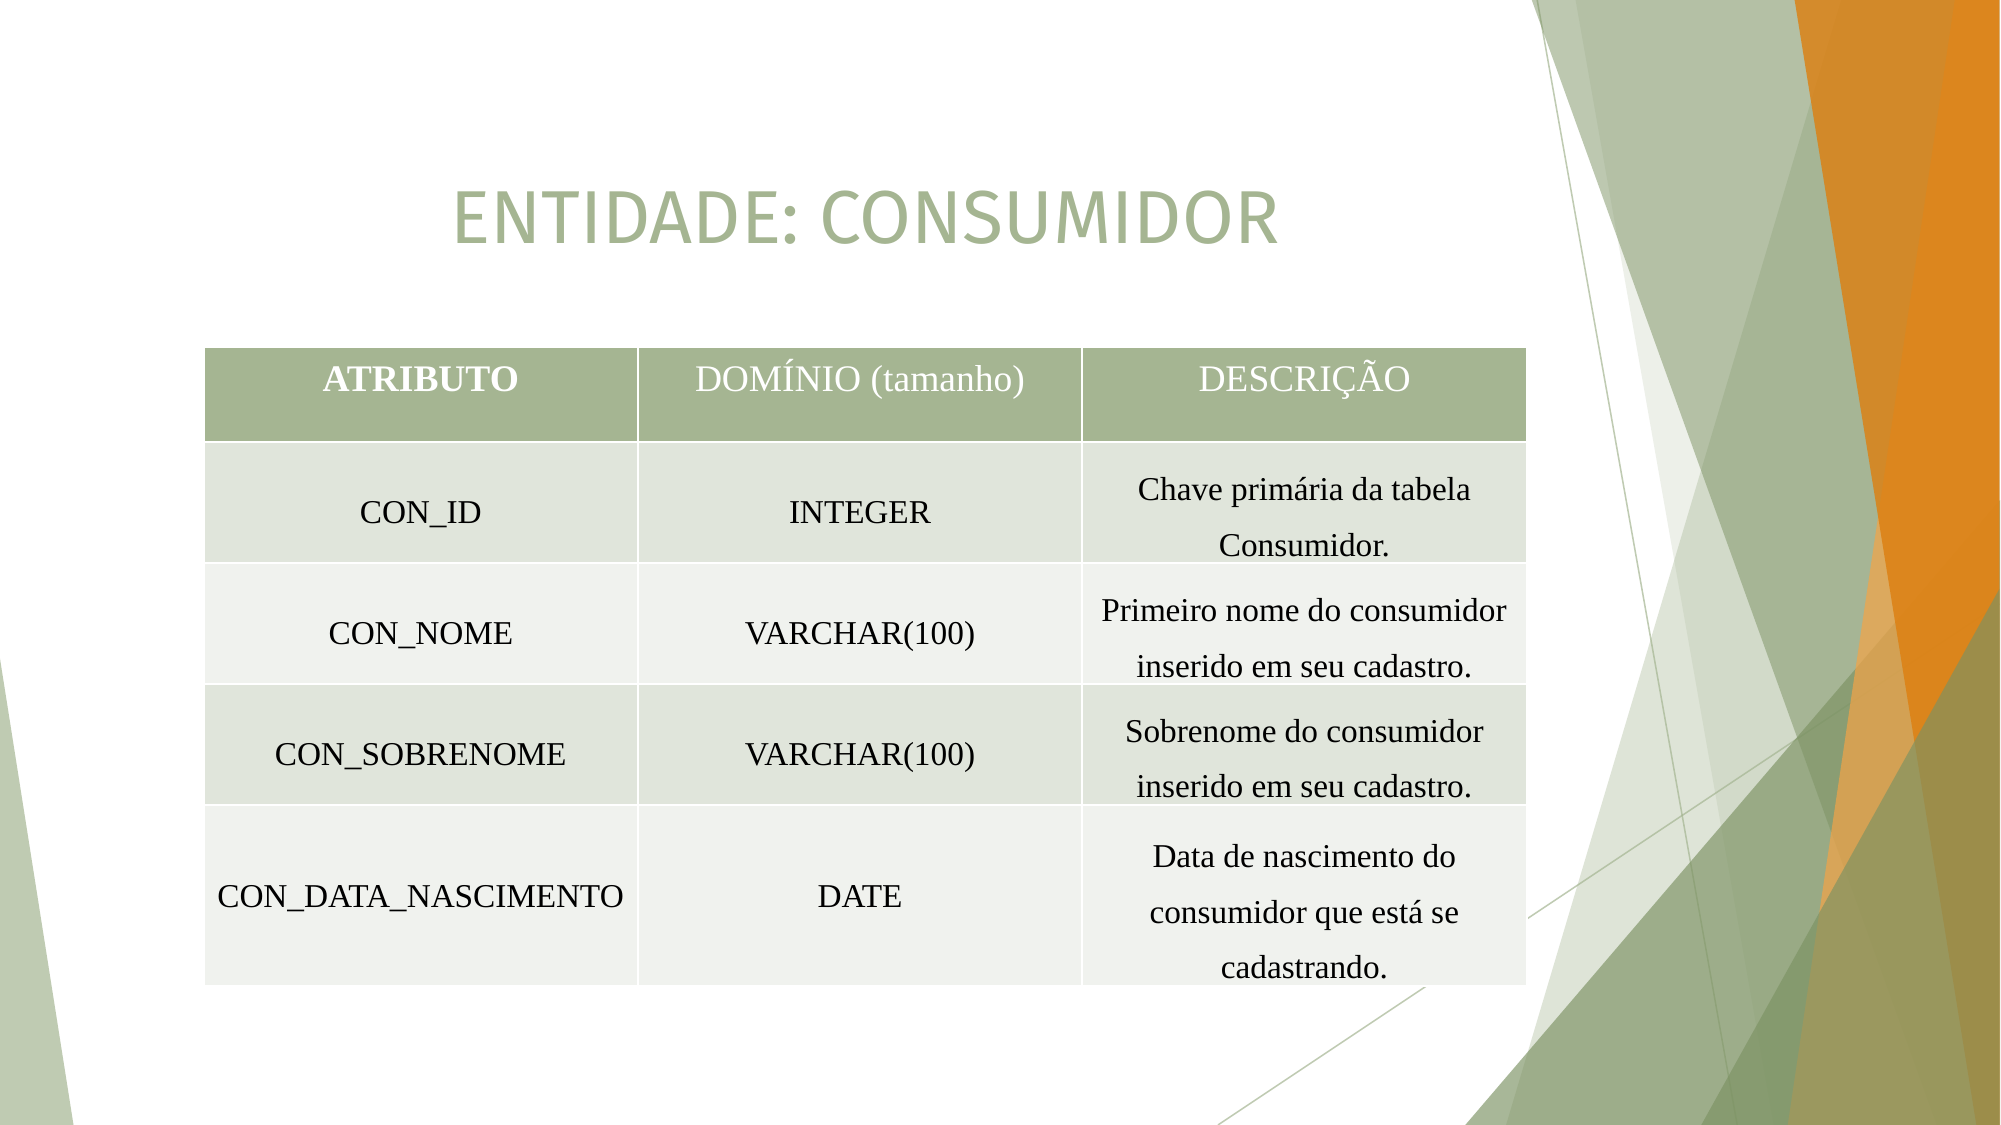

# ENTIDADE: CONSUMIDOR
| ATRIBUTO | DOMÍNIO (tamanho) | DESCRIÇÃO |
| --- | --- | --- |
| CON\_ID | INTEGER | Chave primária da tabela Consumidor. |
| CON\_NOME | VARCHAR(100) | Primeiro nome do consumidor inserido em seu cadastro. |
| CON\_SOBRENOME | VARCHAR(100) | Sobrenome do consumidor inserido em seu cadastro. |
| CON\_DATA\_NASCIMENTO | DATE | Data de nascimento do consumidor que está se cadastrando. |